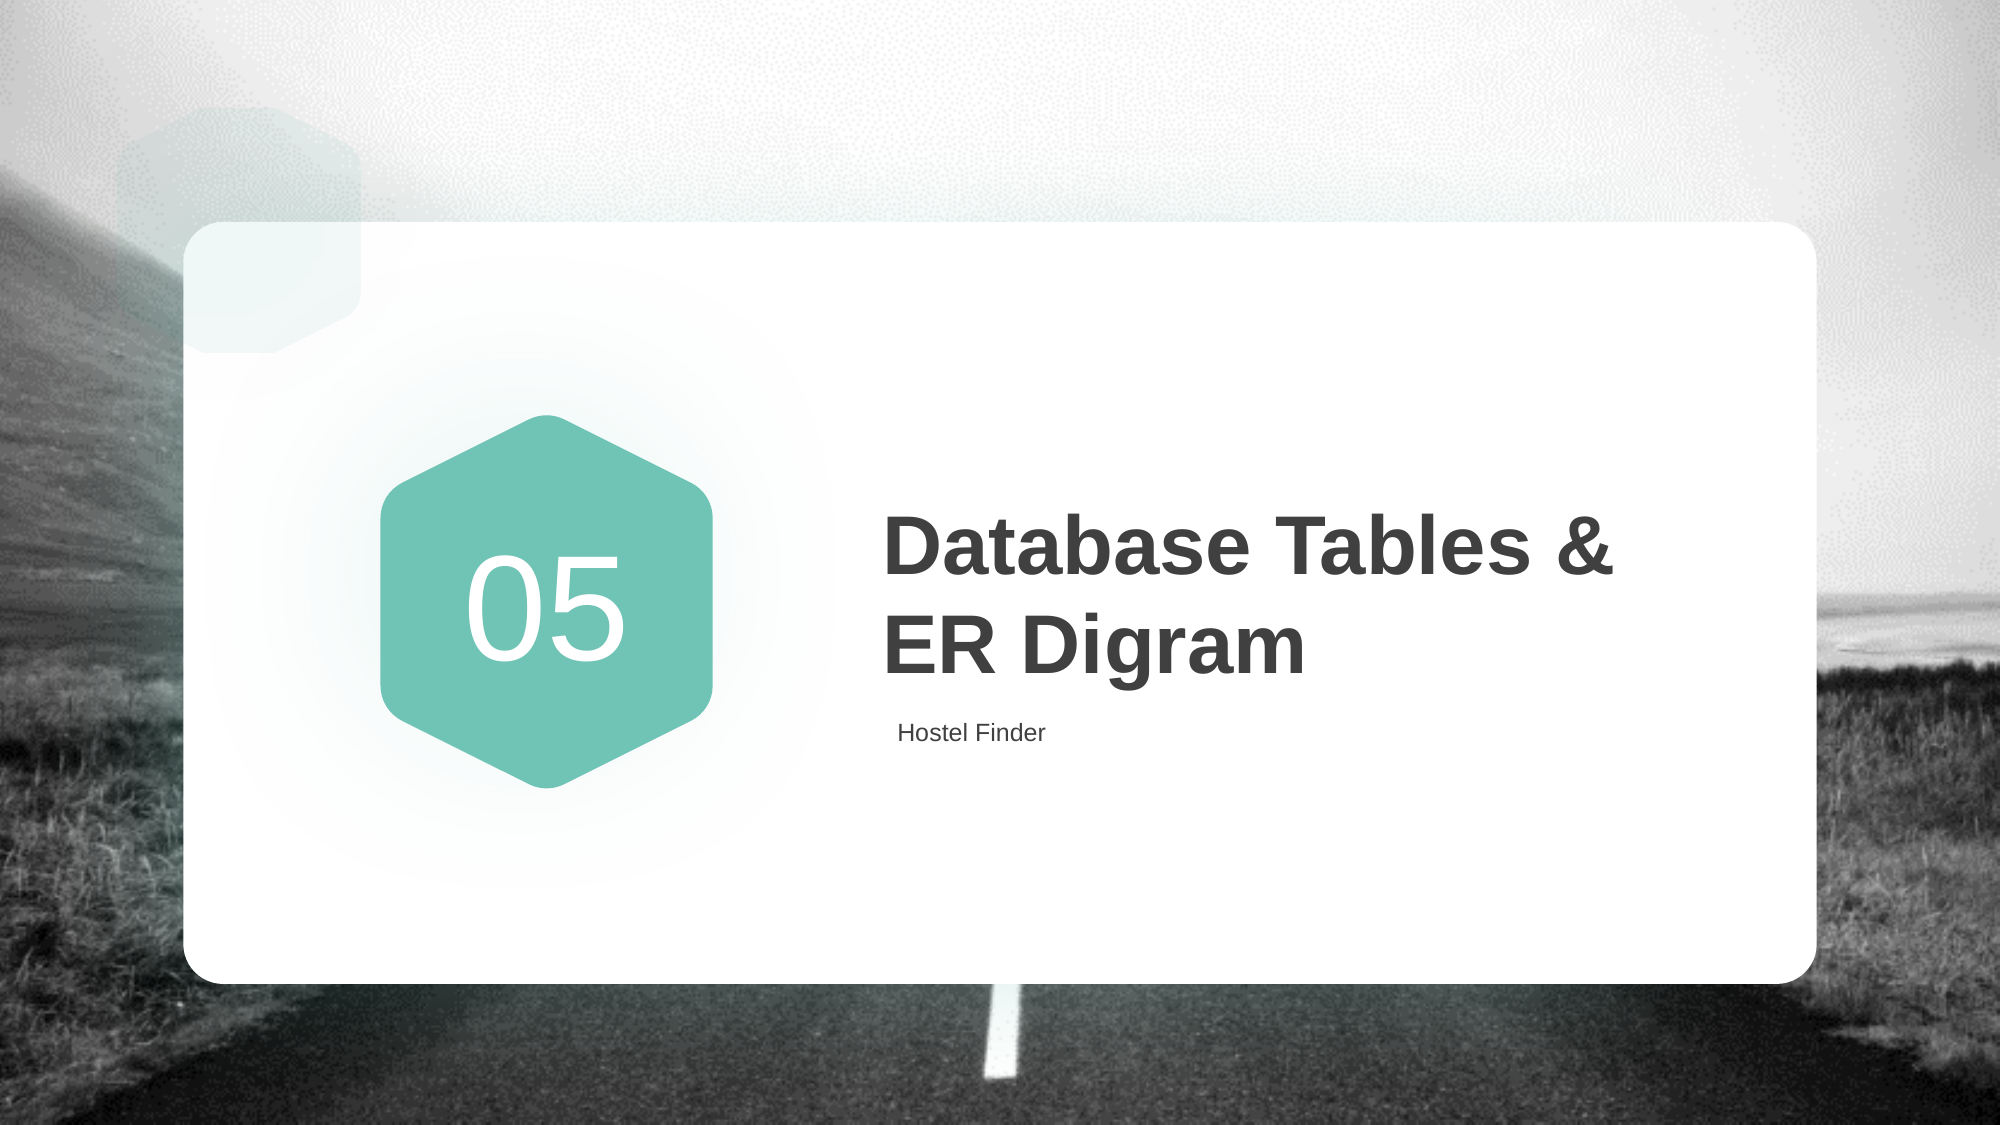

Database Tables & ER Digram
05
Hostel Finder